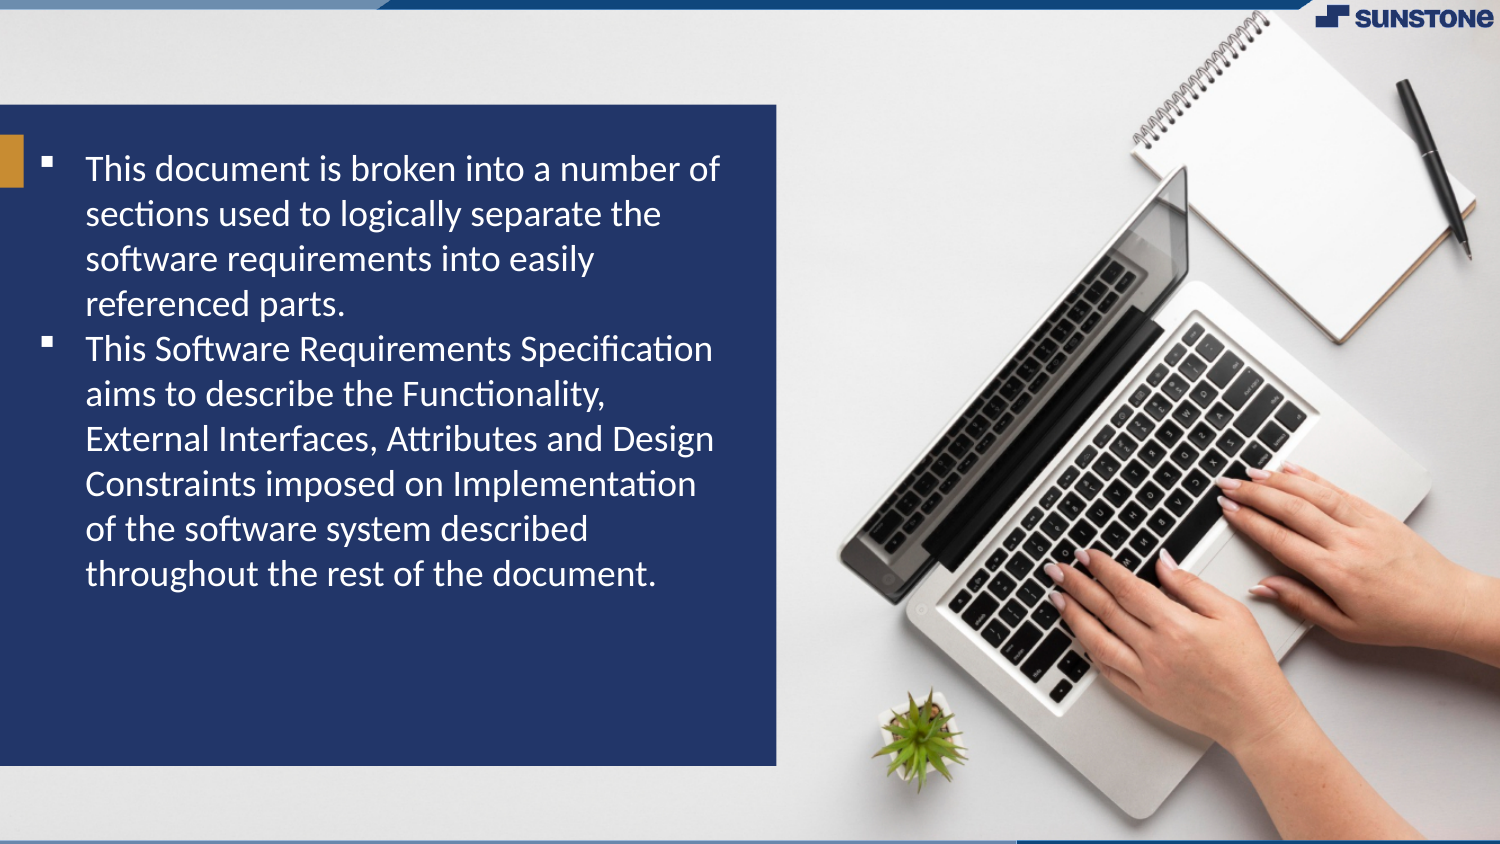

This document is broken into a number of sections used to logically separate the software requirements into easily referenced parts.
This Software Requirements Specification aims to describe the Functionality, External Interfaces, Attributes and Design Constraints imposed on Implementation of the software system described throughout the rest of the document.